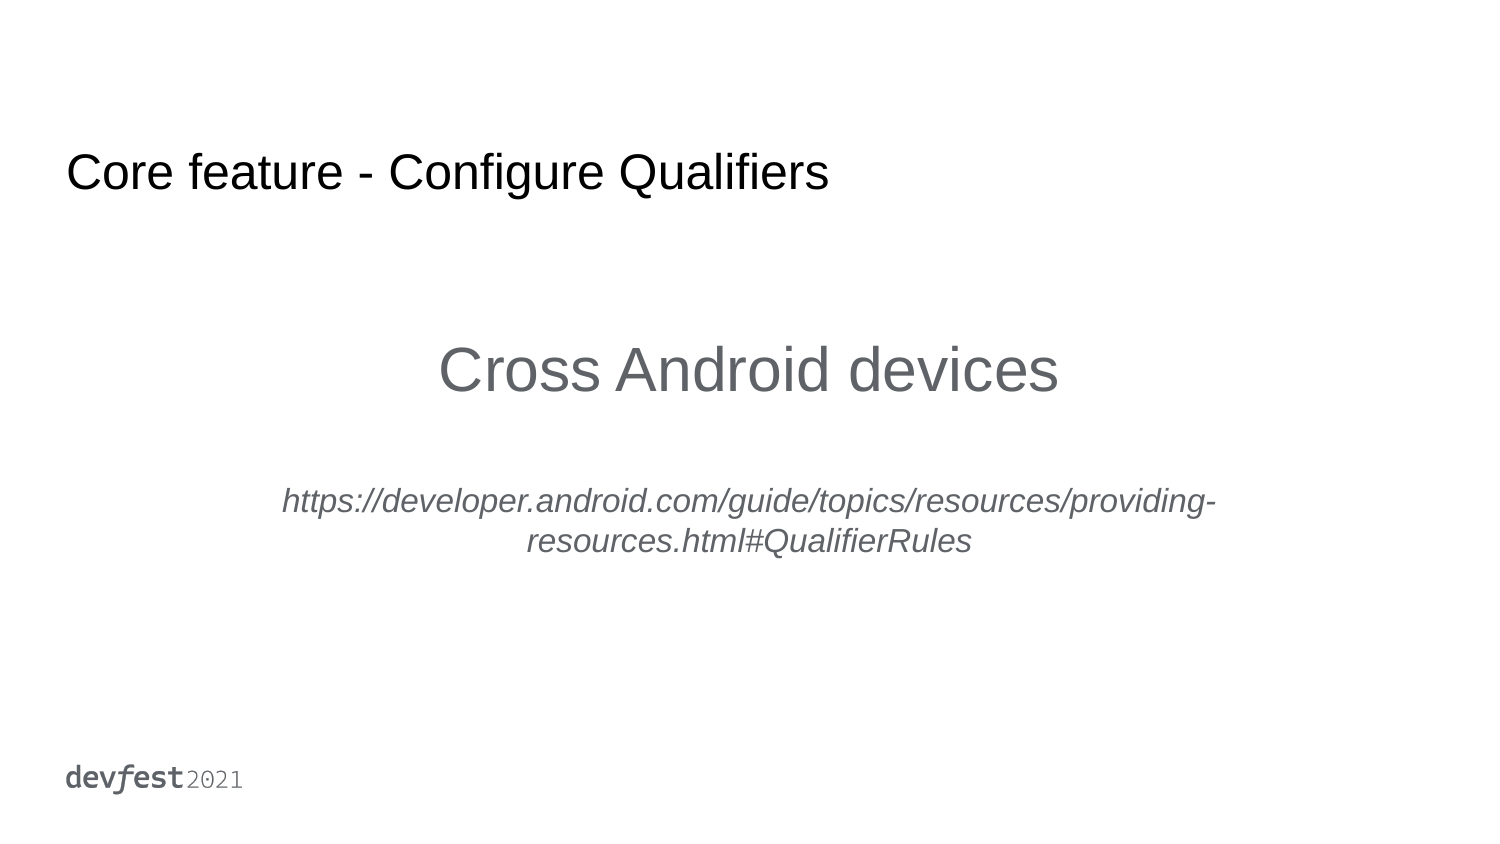

# Core feature - Configure Qualifiers
Cross Android devices

https://developer.android.com/guide/topics/resources/providing-resources.html#QualifierRules